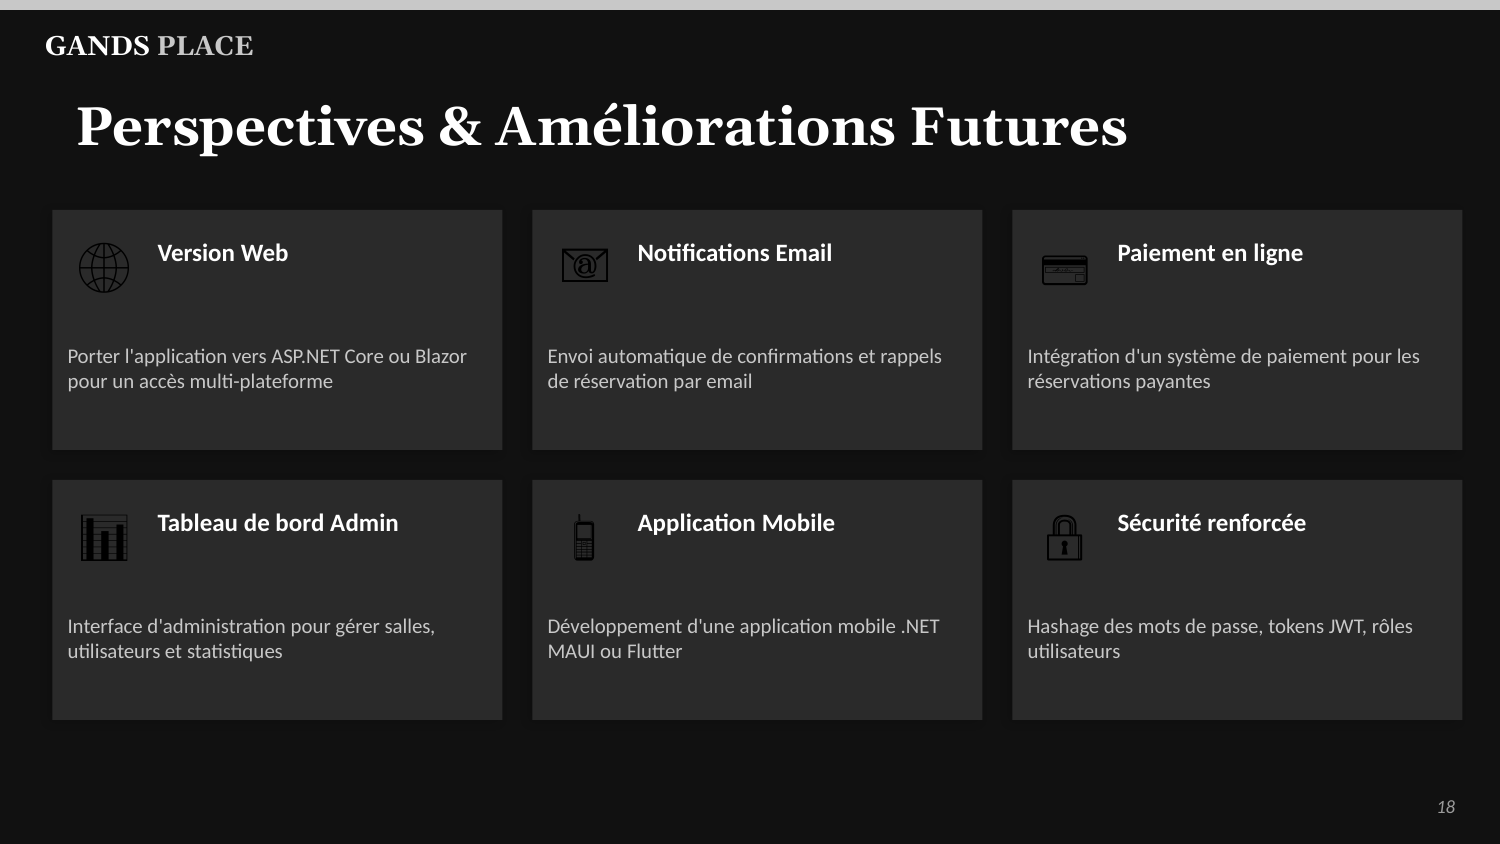

GANDS PLACE
Perspectives & Améliorations Futures

🌐
Version Web
📧
Notifications Email
💳
Paiement en ligne
Porter l'application vers ASP.NET Core ou Blazor pour un accès multi-plateforme
Envoi automatique de confirmations et rappels de réservation par email
Intégration d'un système de paiement pour les réservations payantes

📊
Tableau de bord Admin
📱
Application Mobile
🔒
Sécurité renforcée
Interface d'administration pour gérer salles, utilisateurs et statistiques
Développement d'une application mobile .NET MAUI ou Flutter
Hashage des mots de passe, tokens JWT, rôles utilisateurs
18